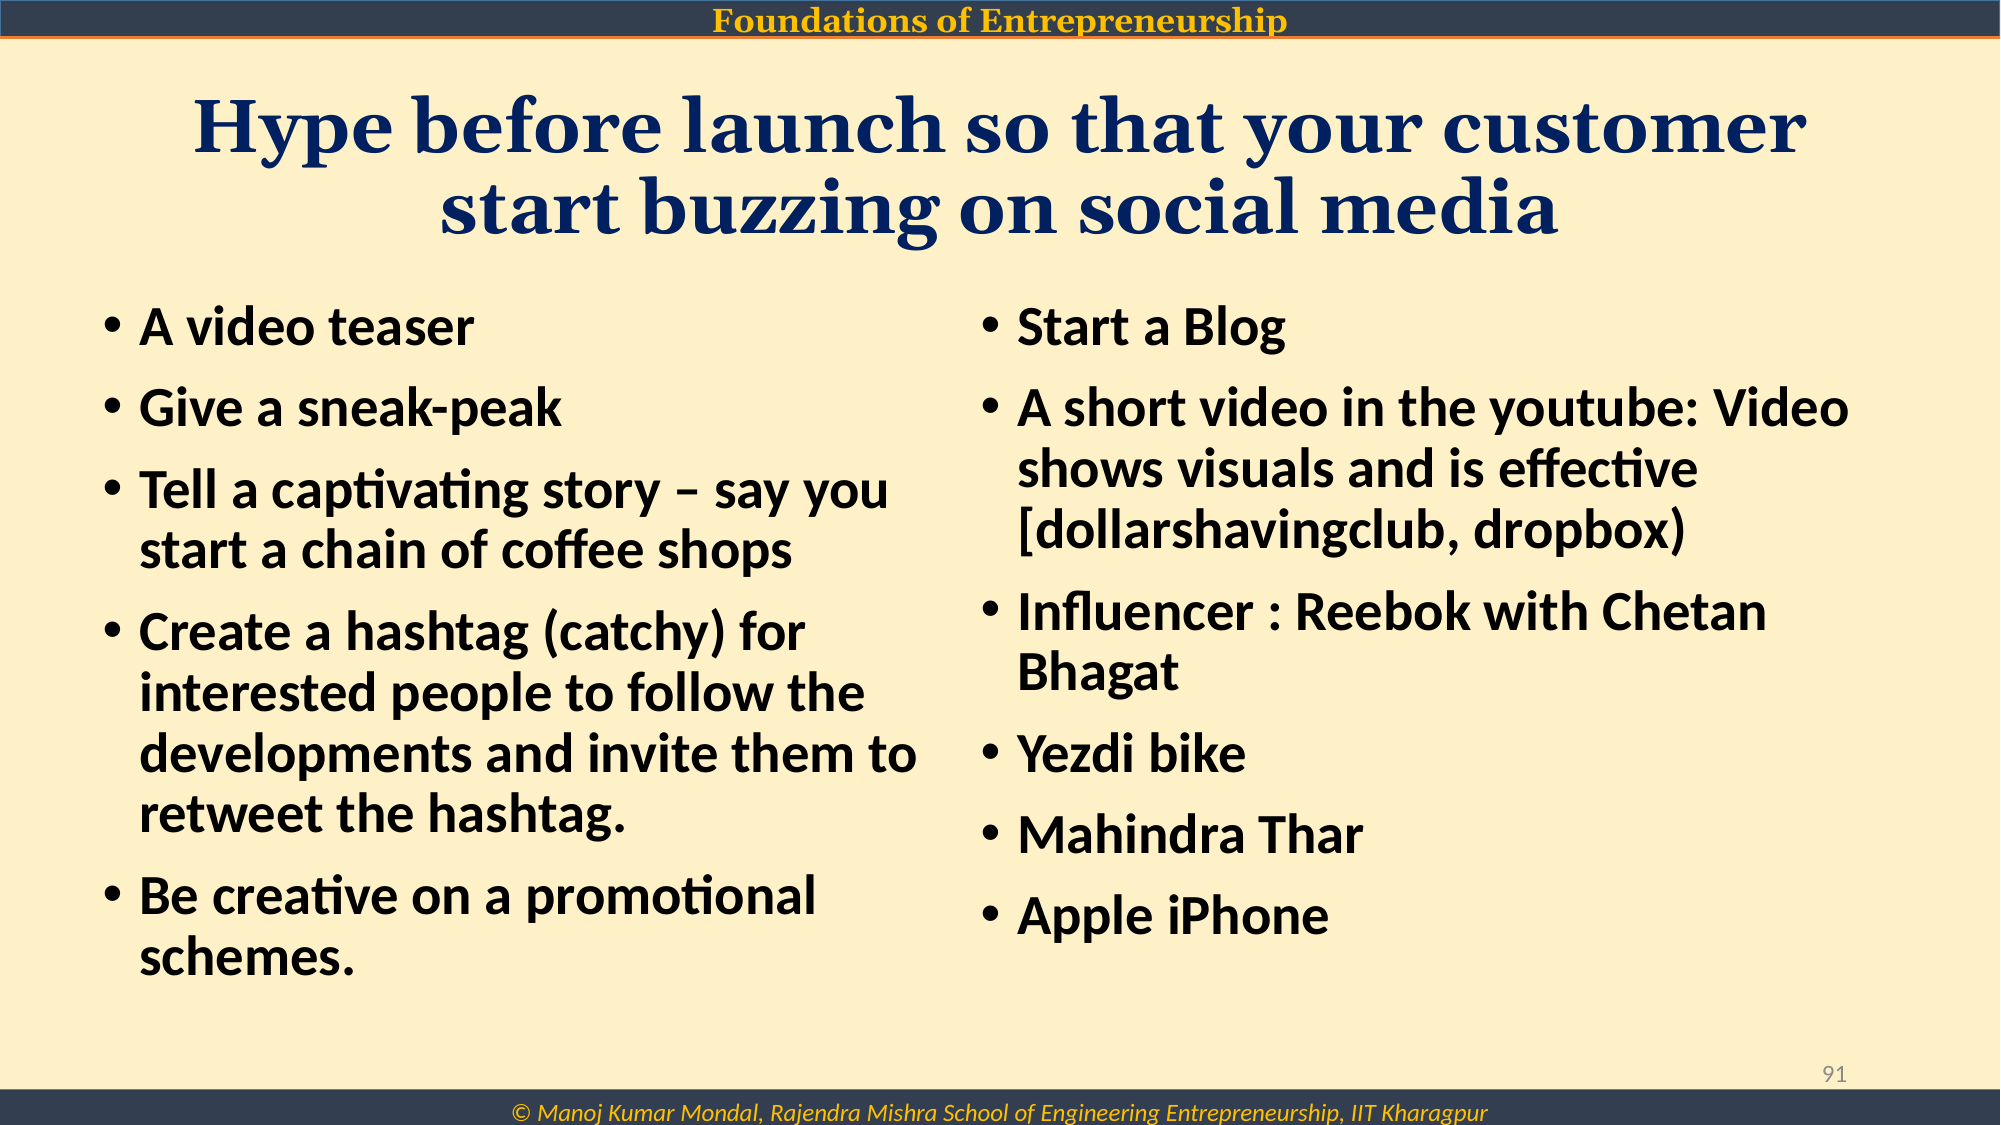

# Hype before launch so that your customer start buzzing on social media
A video teaser
Give a sneak-peak
Tell a captivating story – say you start a chain of coffee shops
Create a hashtag (catchy) for interested people to follow the developments and invite them to retweet the hashtag.
Be creative on a promotional schemes.
Start a Blog
A short video in the youtube: Video shows visuals and is effective [dollarshavingclub, dropbox)
Influencer : Reebok with Chetan Bhagat
Yezdi bike
Mahindra Thar
Apple iPhone
91